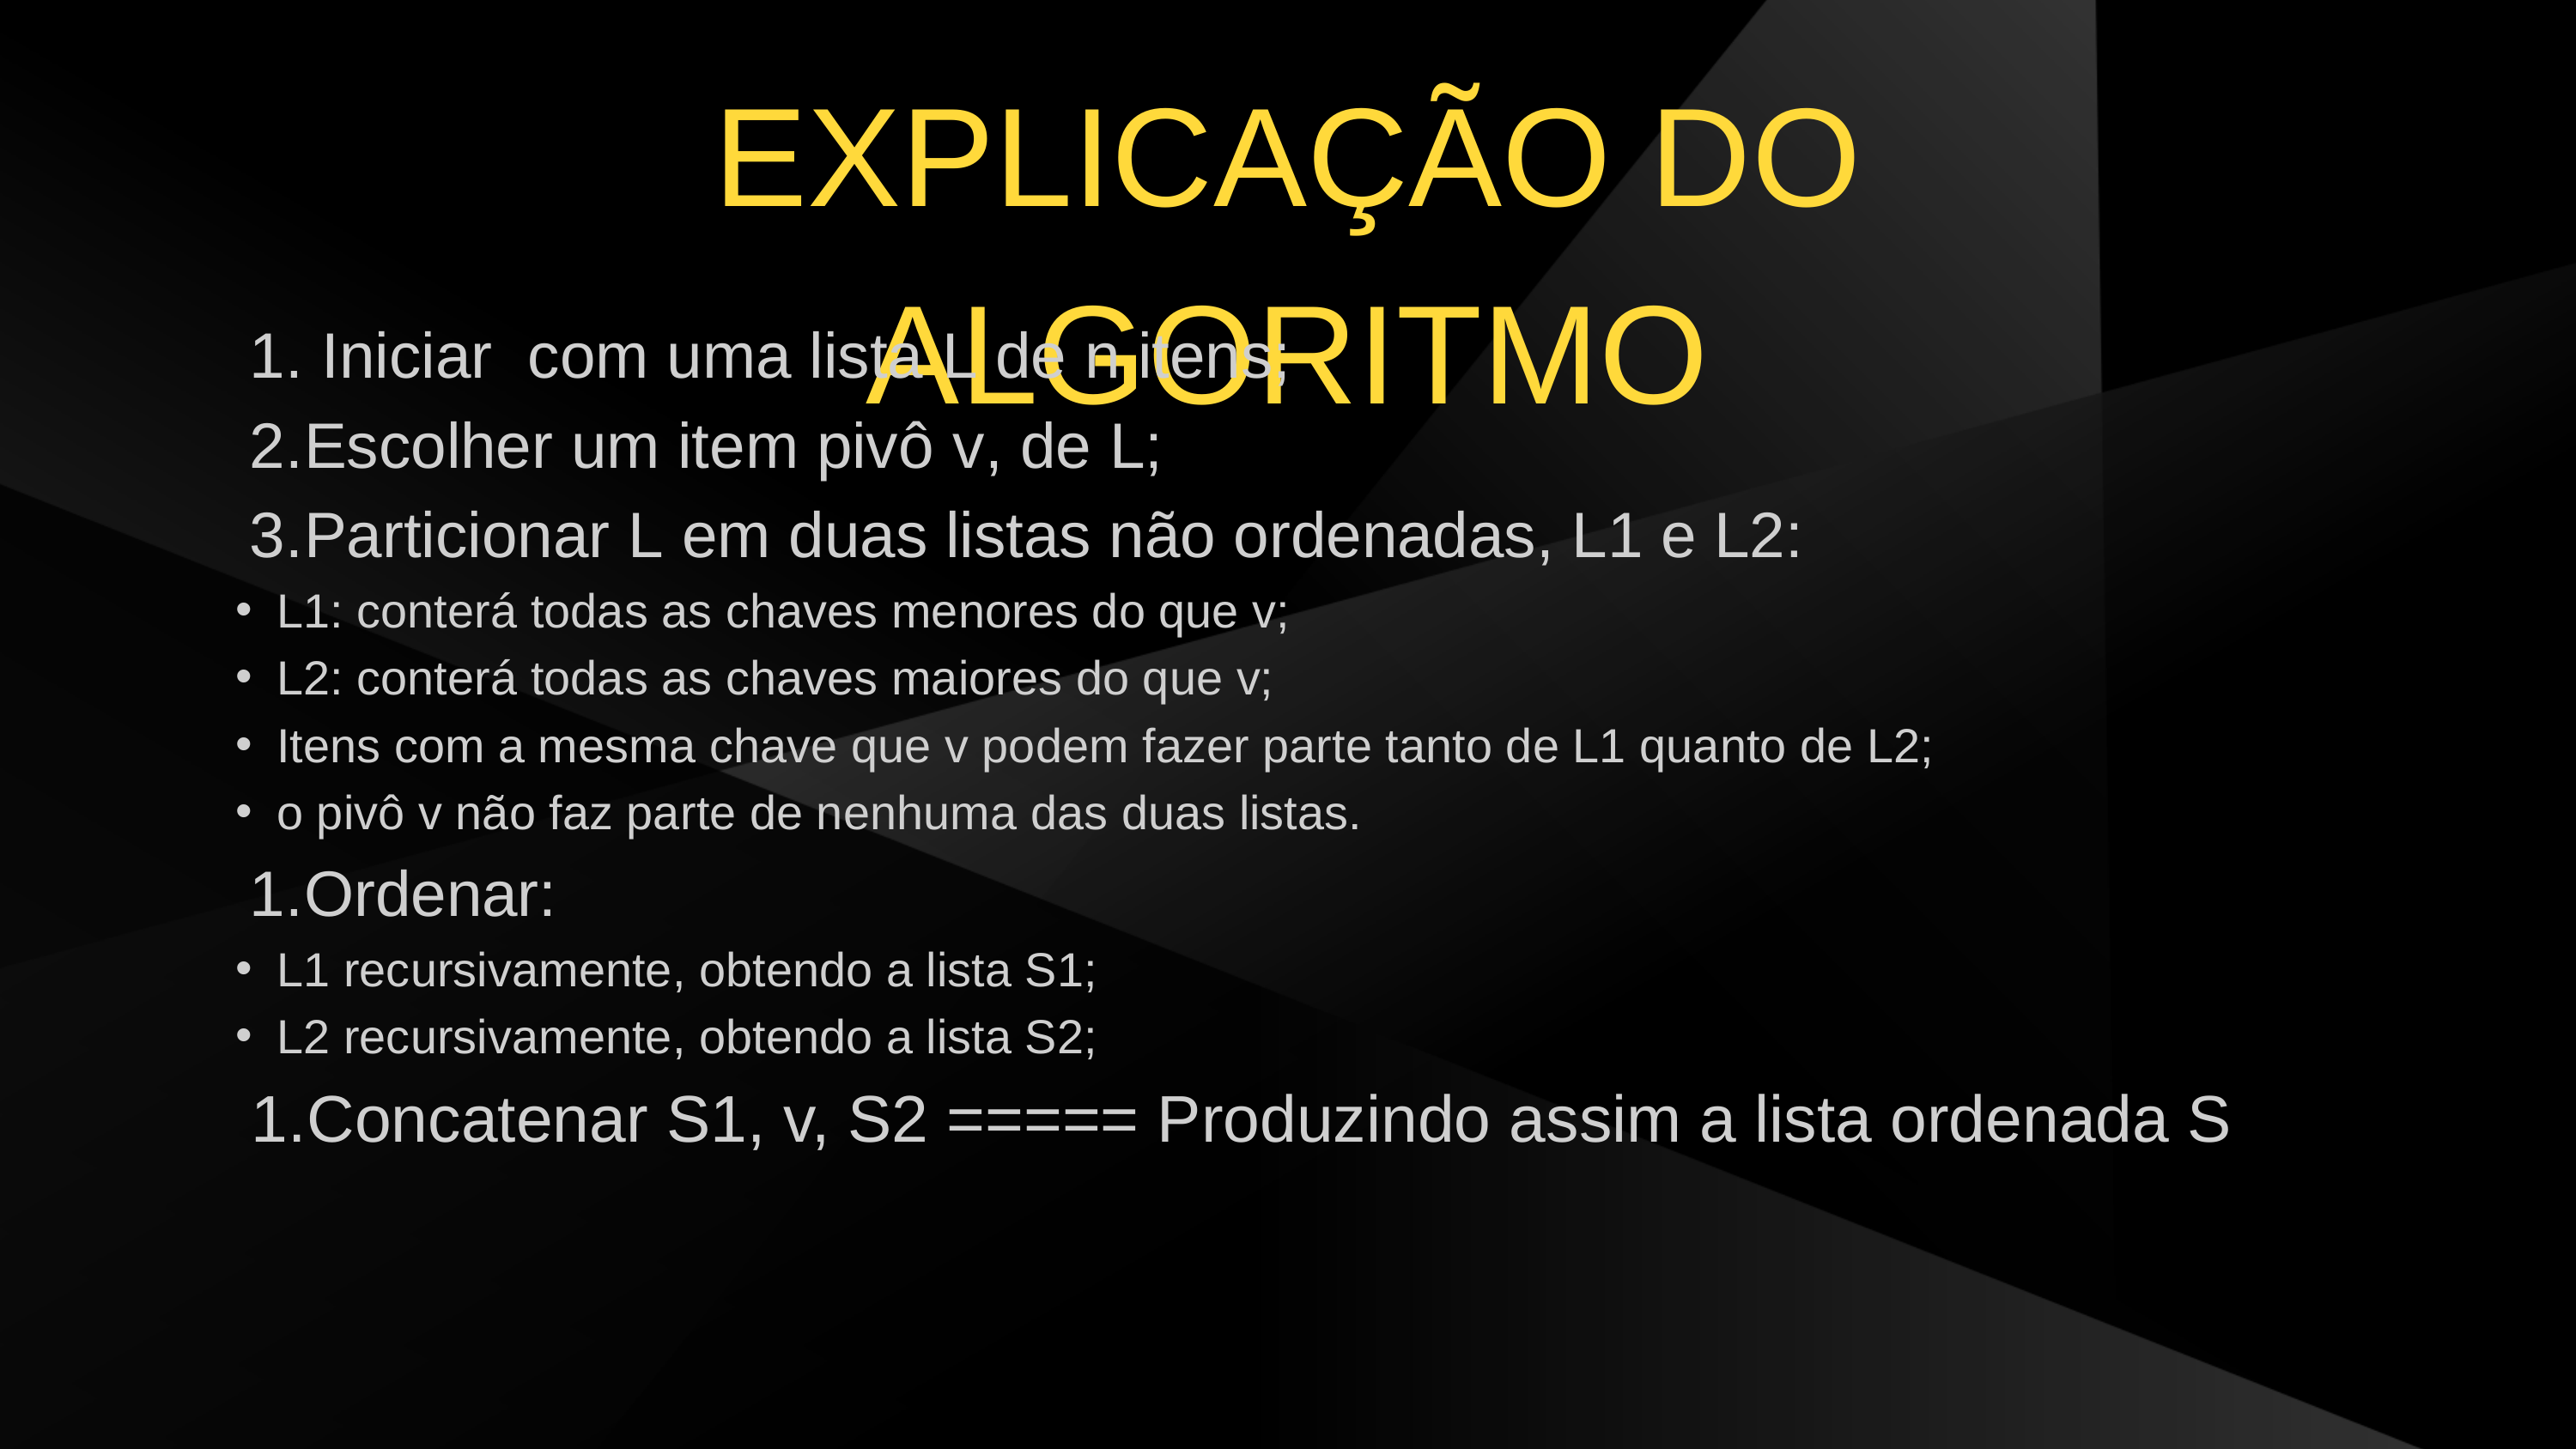

EXPLICAÇÃO DO ALGORITMO
 Iniciar  com uma lista L de n itens;
Escolher um item pivô v, de L;
Particionar L em duas listas não ordenadas, L1 e L2:
L1: conterá todas as chaves menores do que v;
L2: conterá todas as chaves maiores do que v;
Itens com a mesma chave que v podem fazer parte tanto de L1 quanto de L2;
o pivô v não faz parte de nenhuma das duas listas.
Ordenar:
L1 recursivamente, obtendo a lista S1;
L2 recursivamente, obtendo a lista S2;
Concatenar S1, v, S2 ===== Produzindo assim a lista ordenada S